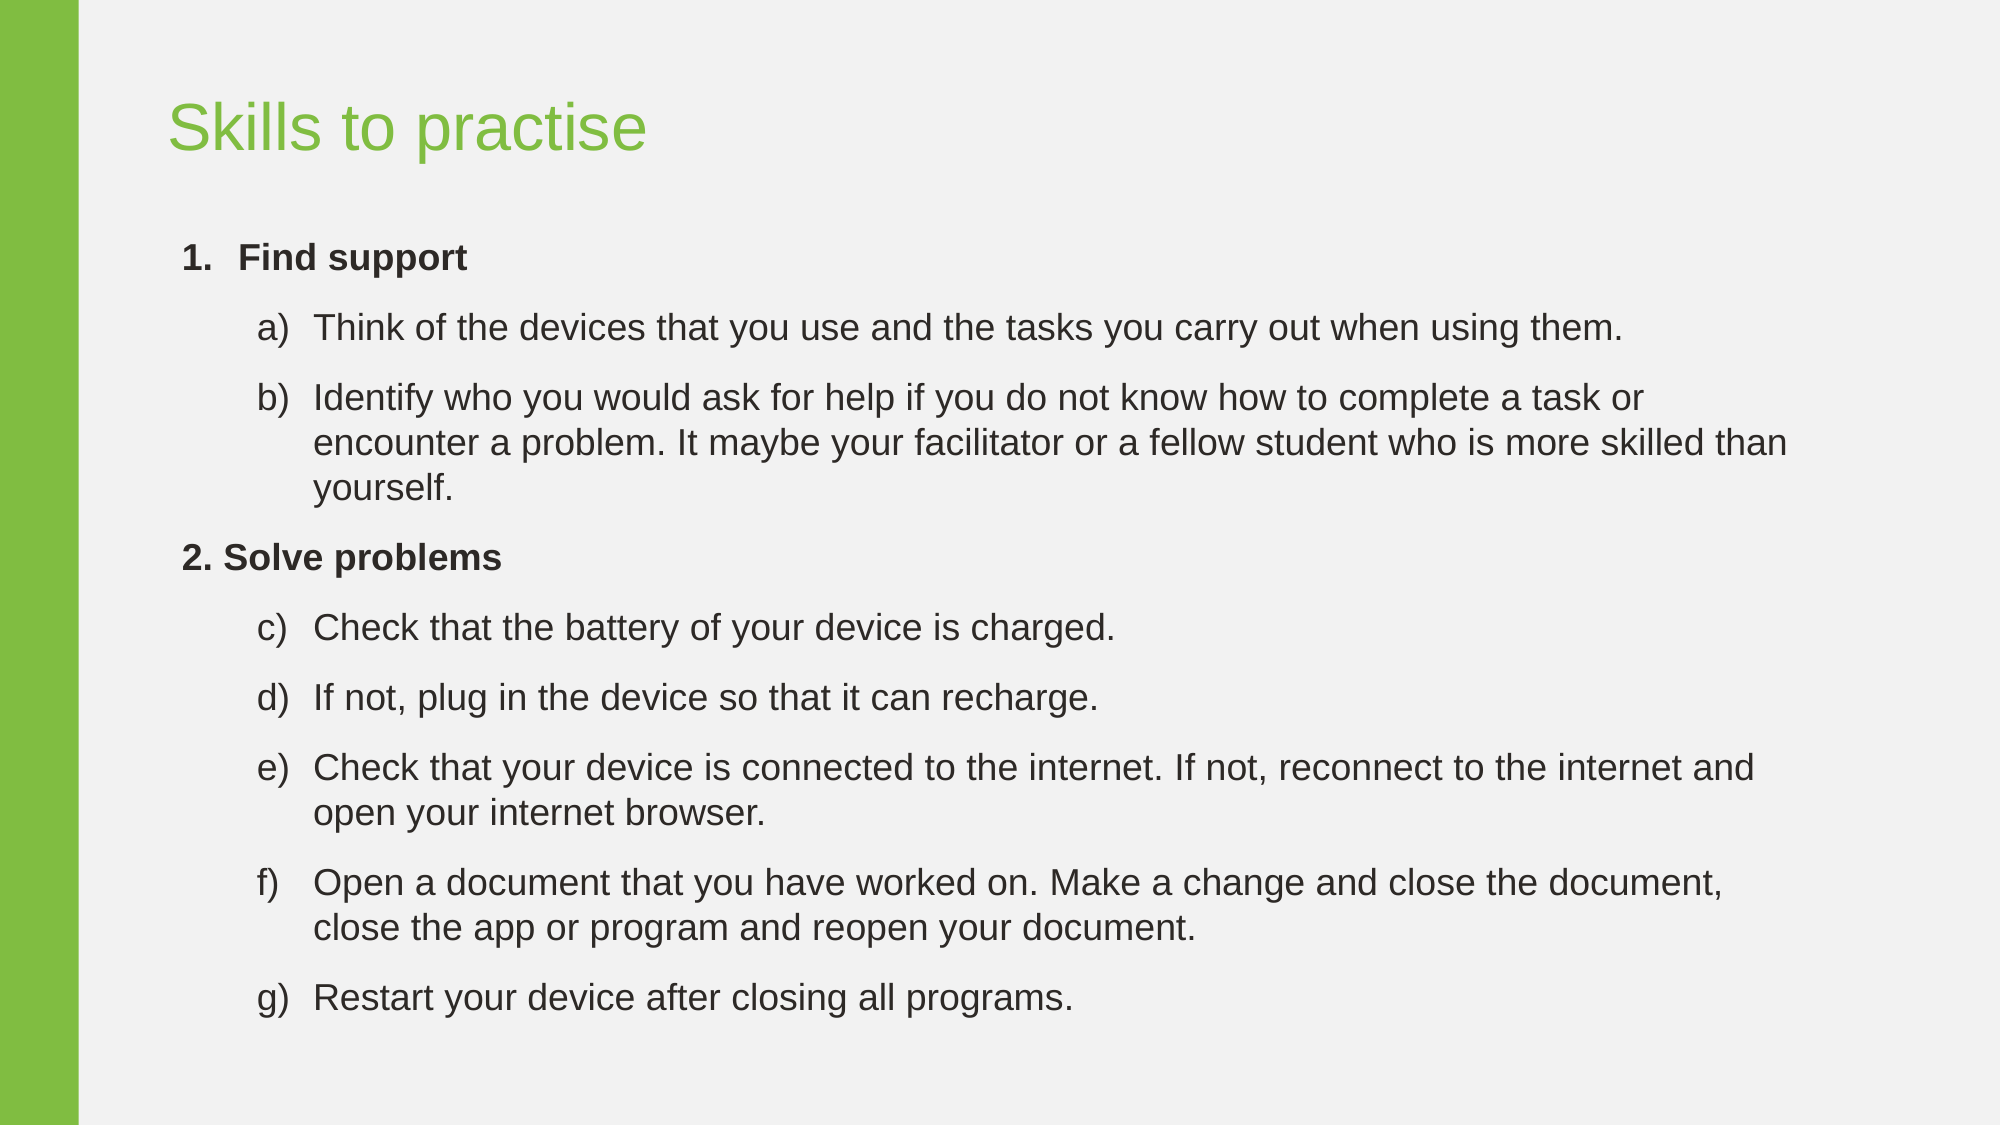

Skills to practise
Find support
Think of the devices that you use and the tasks you carry out when using them.
Identify who you would ask for help if you do not know how to complete a task or encounter a problem. It maybe your facilitator or a fellow student who is more skilled than yourself.
2. Solve problems
Check that the battery of your device is charged.
If not, plug in the device so that it can recharge.
Check that your device is connected to the internet. If not, reconnect to the internet and open your internet browser.
Open a document that you have worked on. Make a change and close the document, close the app or program and reopen your document.
Restart your device after closing all programs.